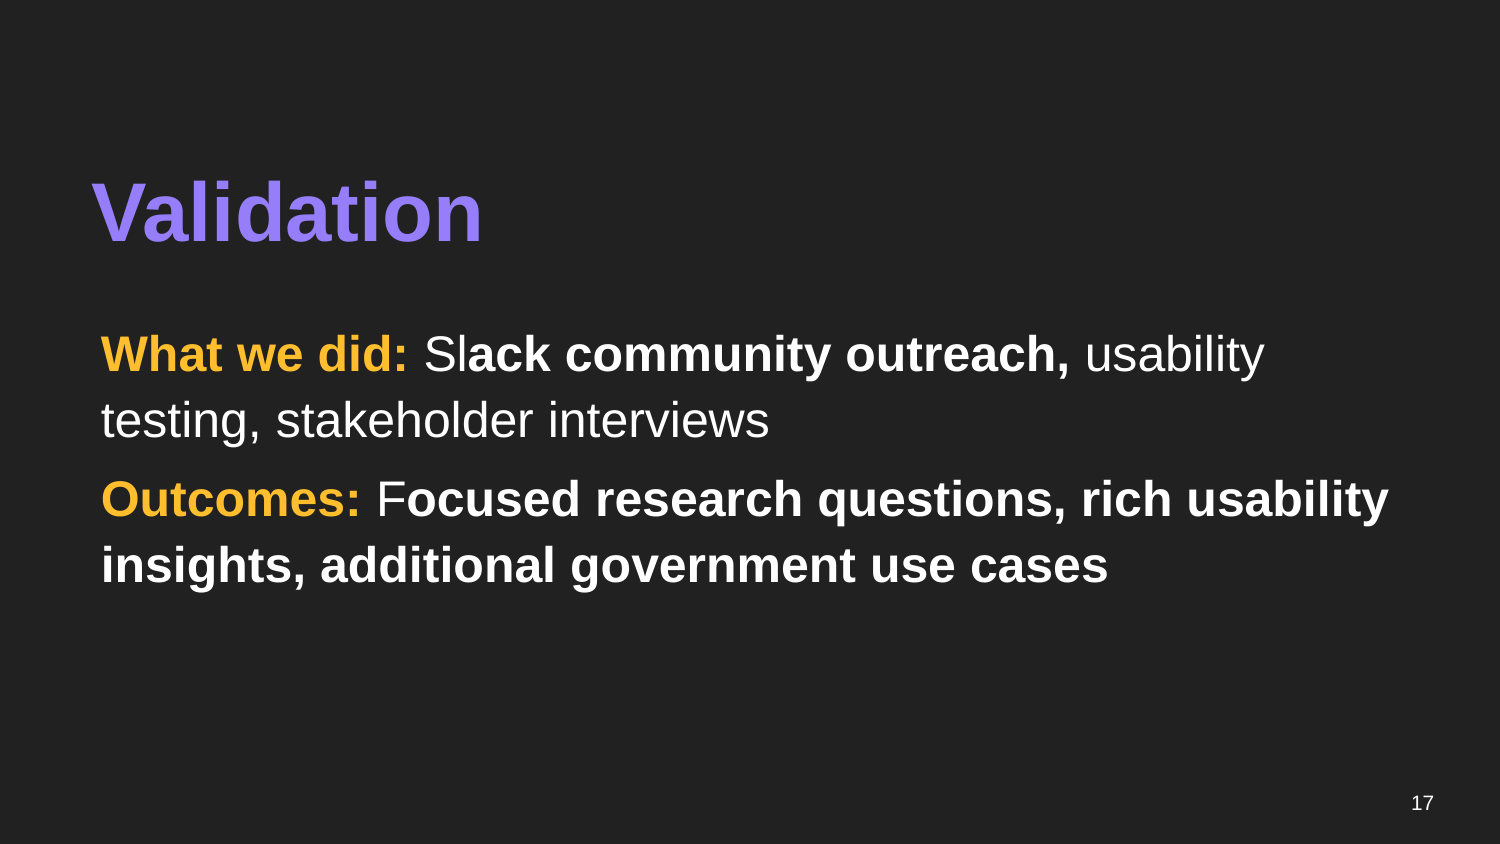

# Validation
What we did: Slack community outreach, usability testing, stakeholder interviews
Outcomes: Focused research questions, rich usability insights, additional government use cases
17